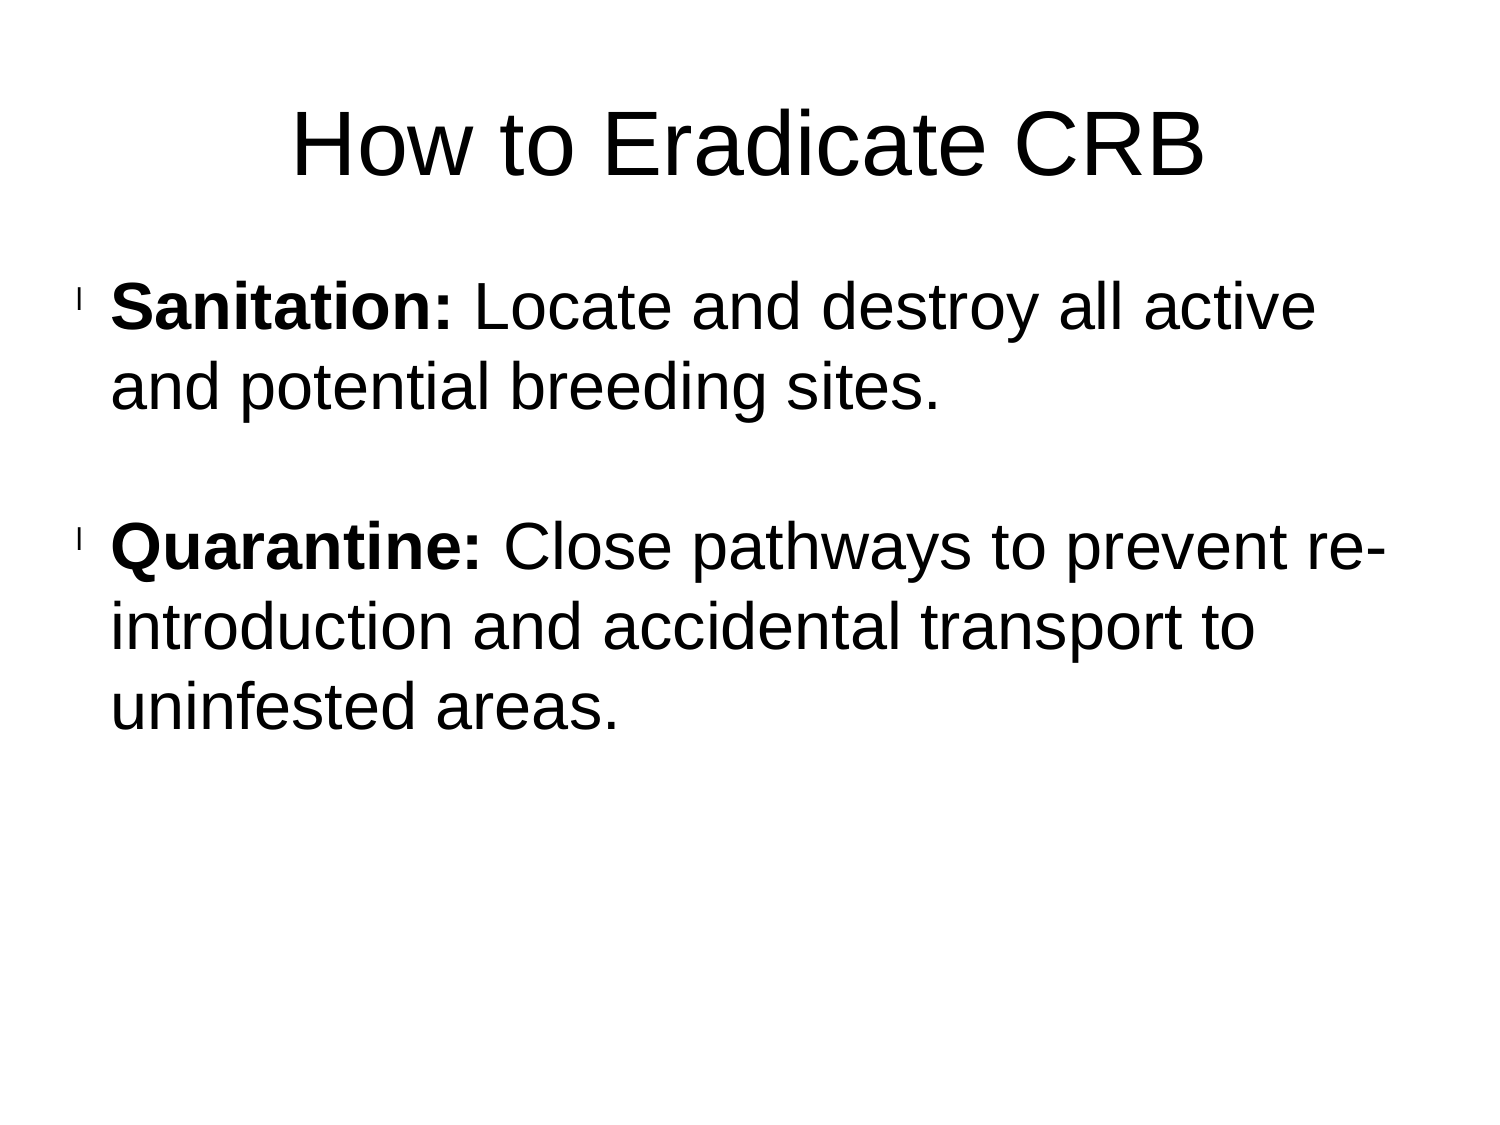

How to Eradicate CRB
Sanitation: Locate and destroy all active and potential breeding sites.

Quarantine: Close pathways to prevent re-introduction and accidental transport to uninfested areas.